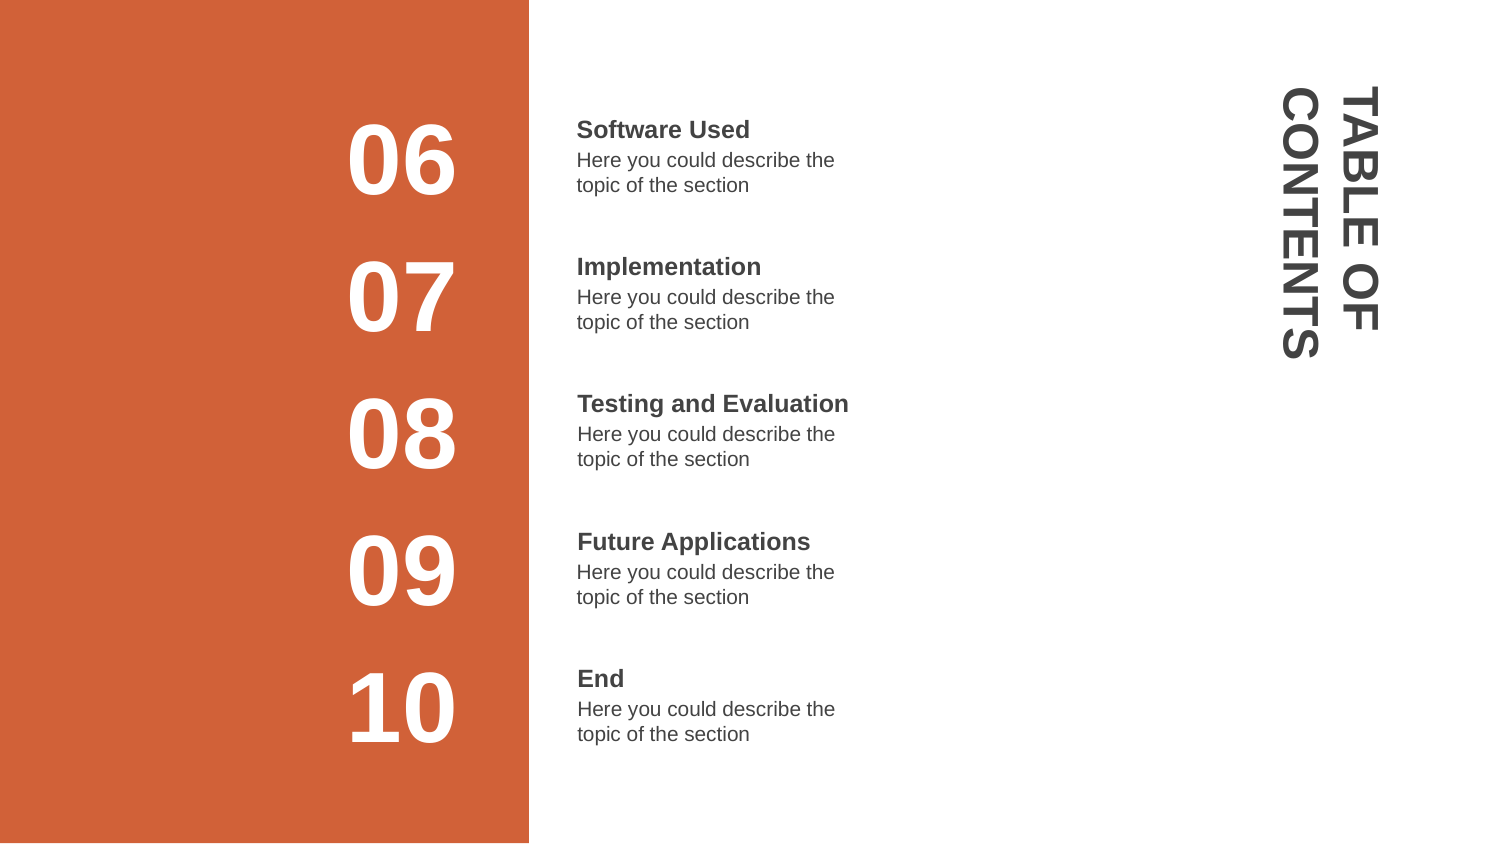

# Software Used
06
Here you could describe the topic of the section

Implementation
07
Here you could describe the topic of the section
TABLE OF CONTENTS
Testing and Evaluation
08
Here you could describe the topic of the section
Future Applications
09
Here you could describe the topic of the section
End
10
Here you could describe the topic of the section